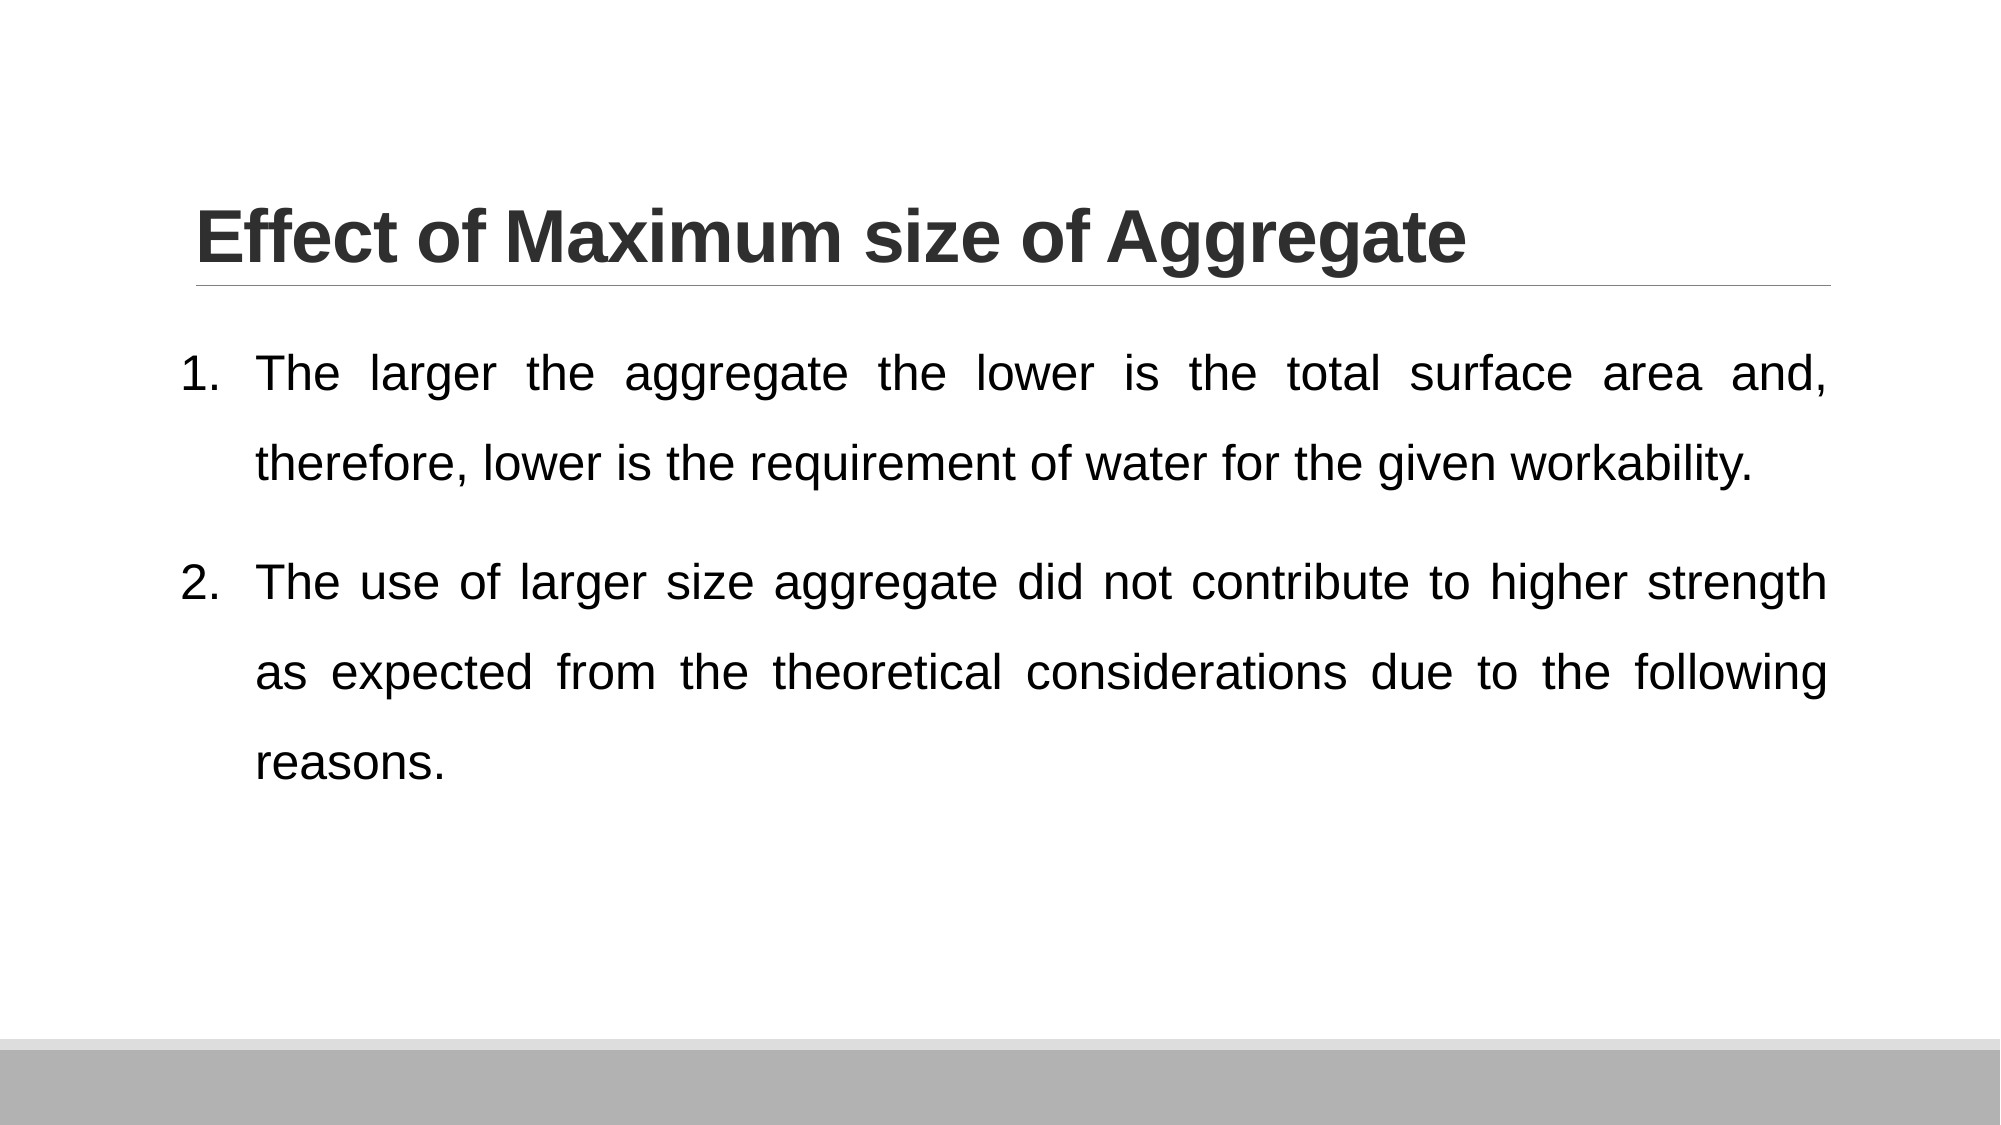

# Effect of Maximum size of Aggregate
The larger the aggregate the lower is the total surface area and, therefore, lower is the requirement of water for the given workability.
The use of larger size aggregate did not contribute to higher strength as expected from the theoretical considerations due to the following reasons.